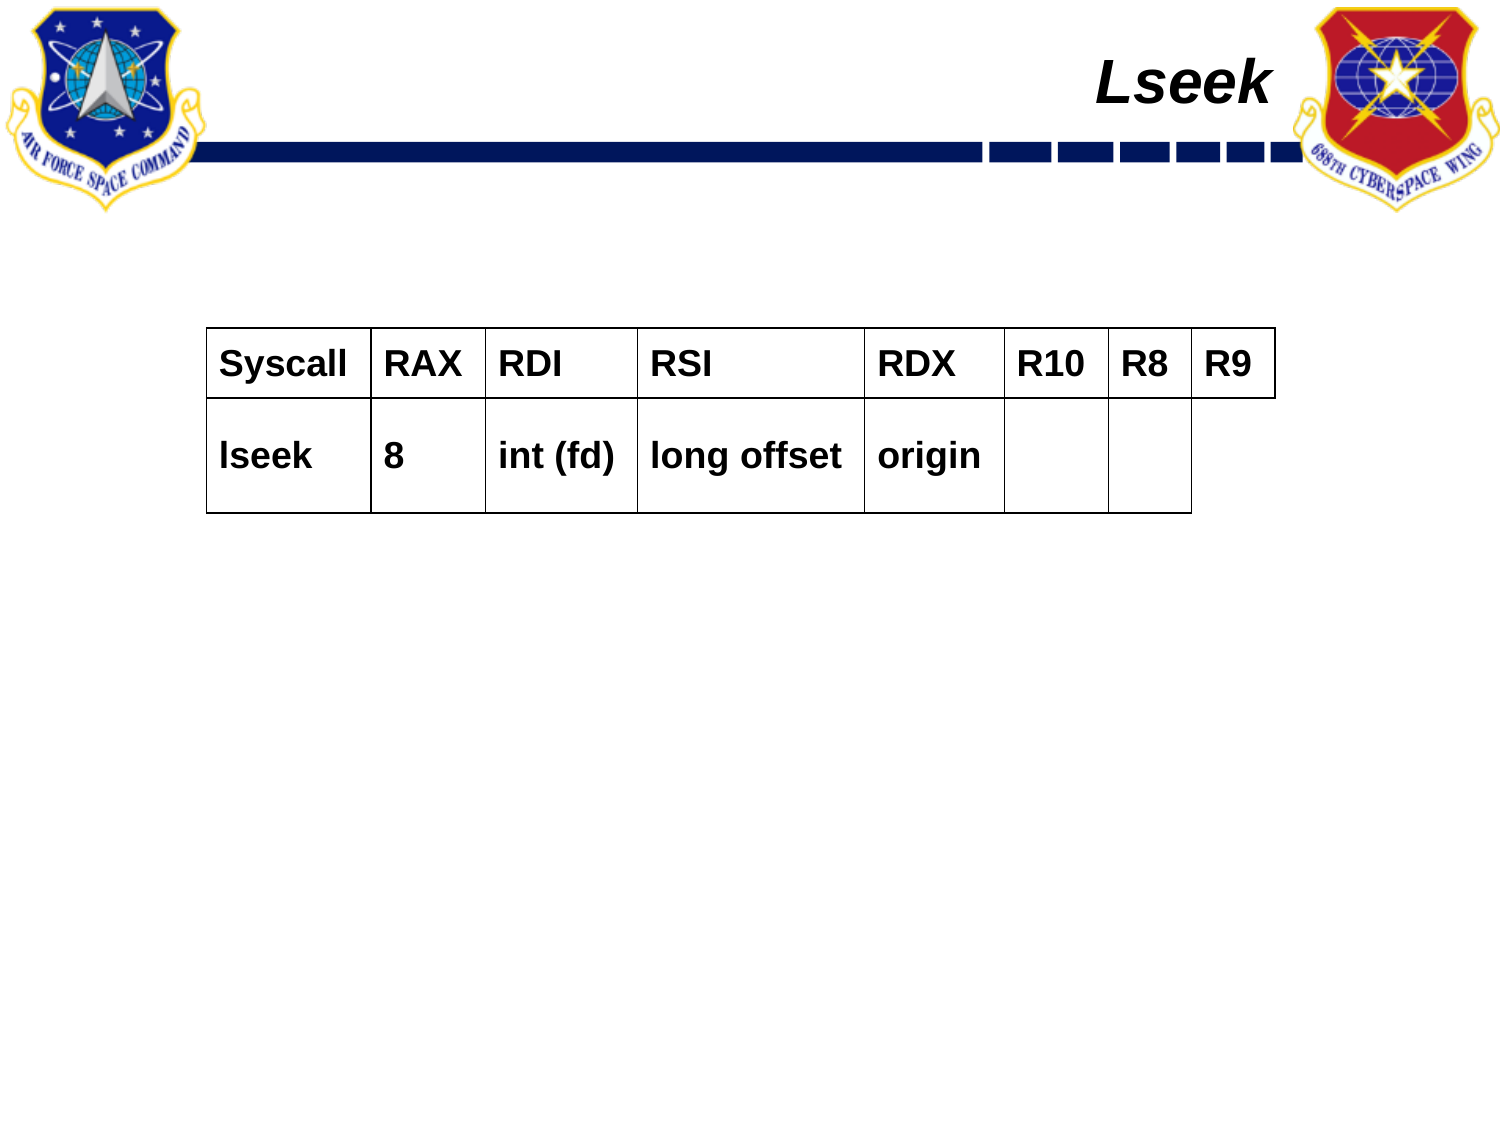

# Lseek
| Syscall | RAX | RDI | RSI | RDX | R10 | R8 | R9 |
| --- | --- | --- | --- | --- | --- | --- | --- |
| lseek | 8 | int (fd) | long offset | origin |  |  |  |